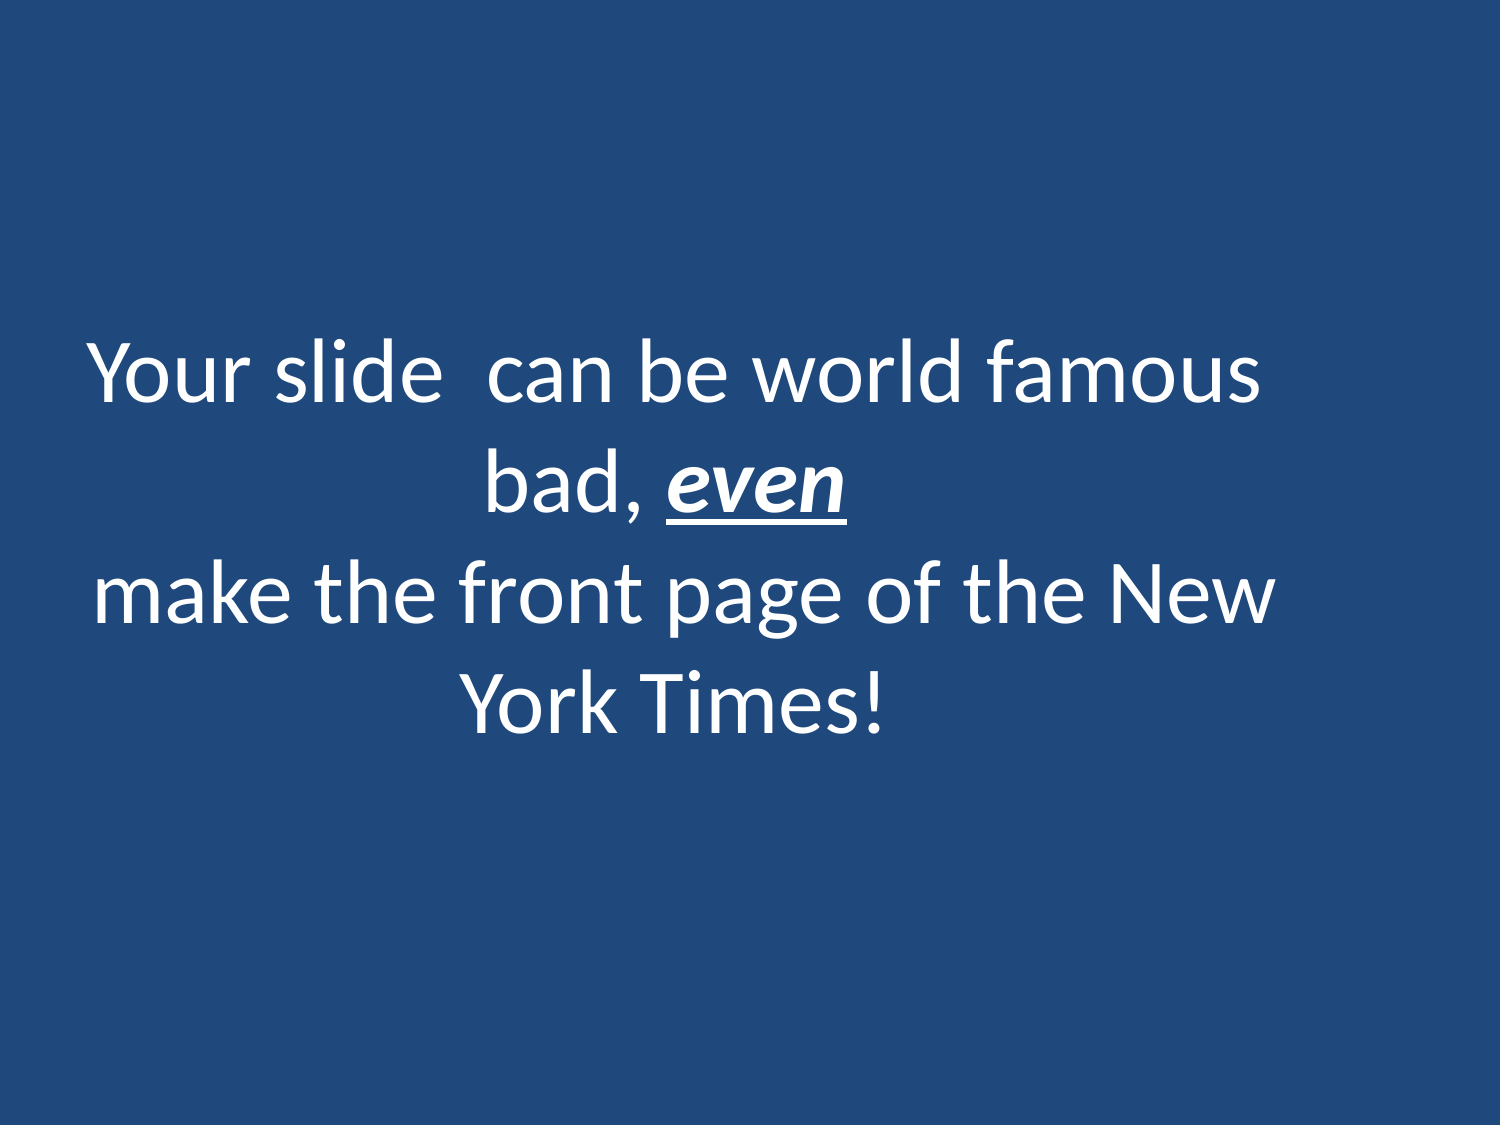

# Your slide  can be world famous bad, even make the front page of the New York Times!